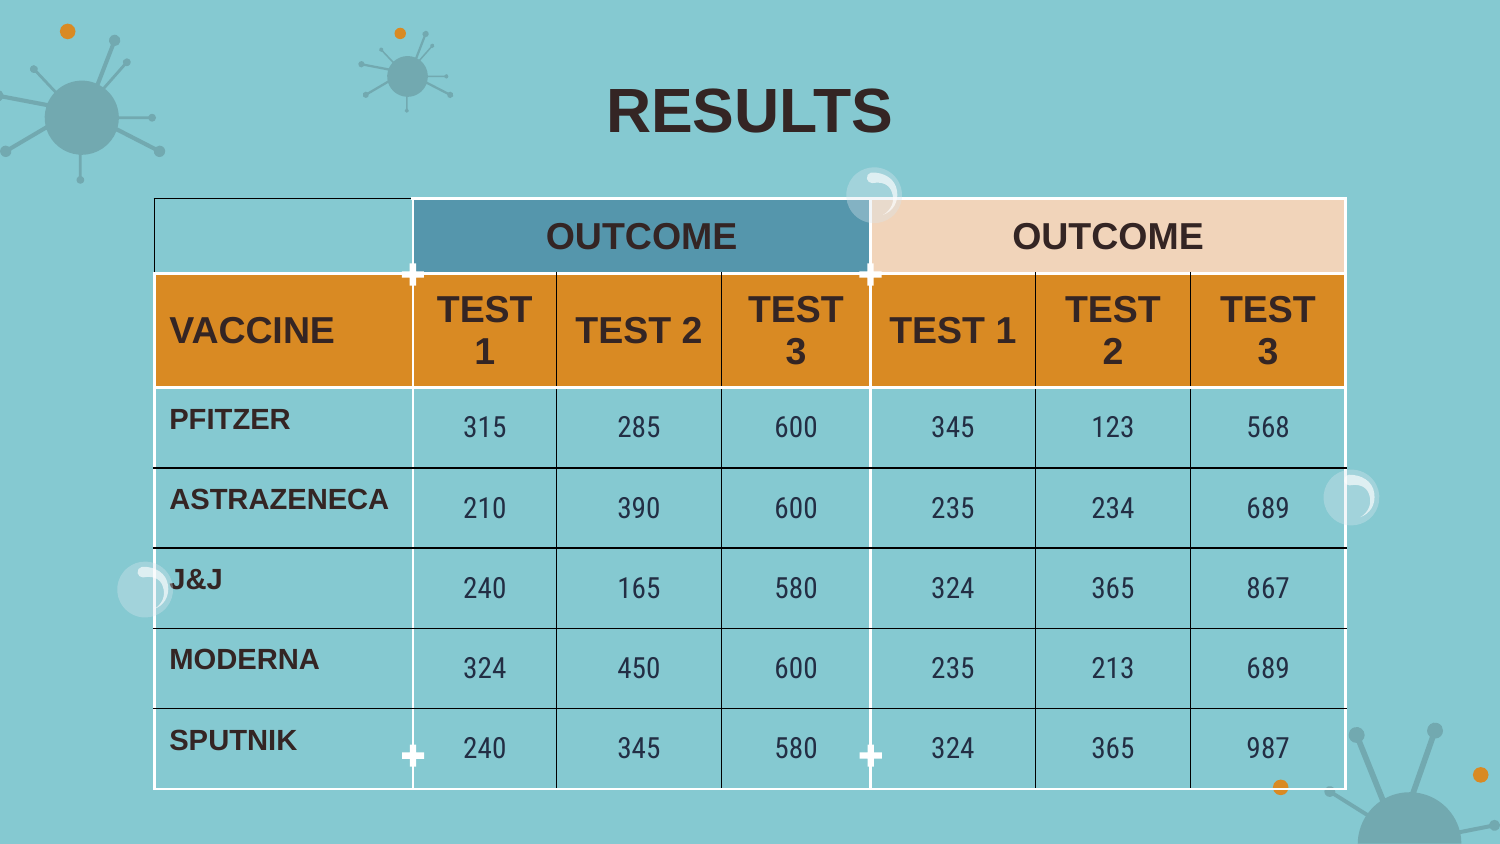

# RESULTS

|  | OUTCOME |  |  | OUTCOME |  |  |
| --- | --- | --- | --- | --- | --- | --- |
| VACCINE | TEST 1 | TEST 2 | TEST 3 | TEST 1 | TEST 2 | TEST 3 |
| PFITZER | 315 | 285 | 600 | 345 | 123 | 568 |
| ASTRAZENECA | 210 | 390 | 600 | 235 | 234 | 689 |
| J&J | 240 | 165 | 580 | 324 | 365 | 867 |
| MODERNA | 324 | 450 | 600 | 235 | 213 | 689 |
| SPUTNIK | 240 | 345 | 580 | 324 | 365 | 987 |